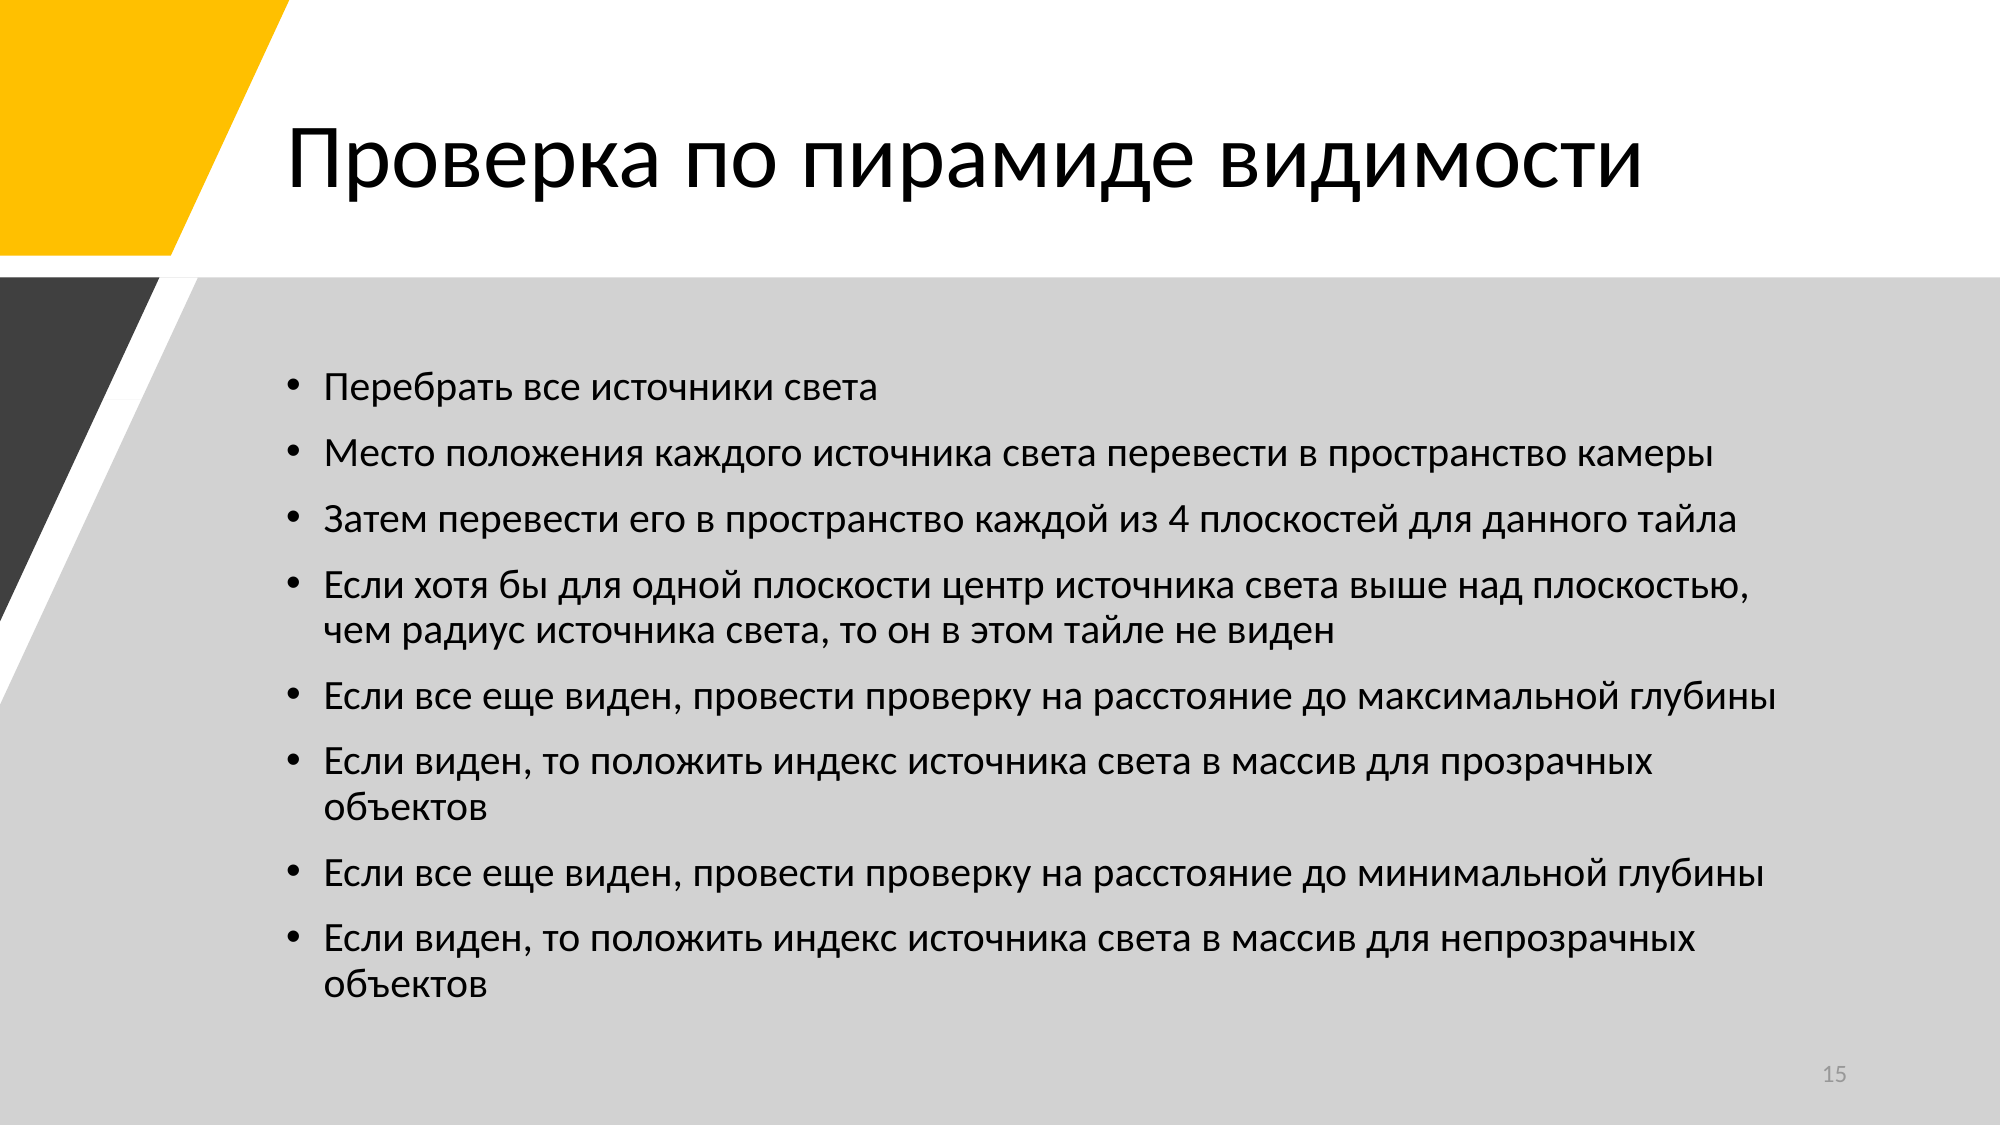

# Проверка по пирамиде видимости

Перебрать все источники света
Место положения каждого источника света перевести в пространство камеры
Затем перевести его в пространство каждой из 4 плоскостей для данного тайла
Если хотя бы для одной плоскости центр источника света выше над плоскостью, чем радиус источника света, то он в этом тайле не виден
Если все еще виден, провести проверку на расстояние до максимальной глубины
Если виден, то положить индекс источника света в массив для прозрачных объектов
Если все еще виден, провести проверку на расстояние до минимальной глубины
Если виден, то положить индекс источника света в массив для непрозрачных объектов
15